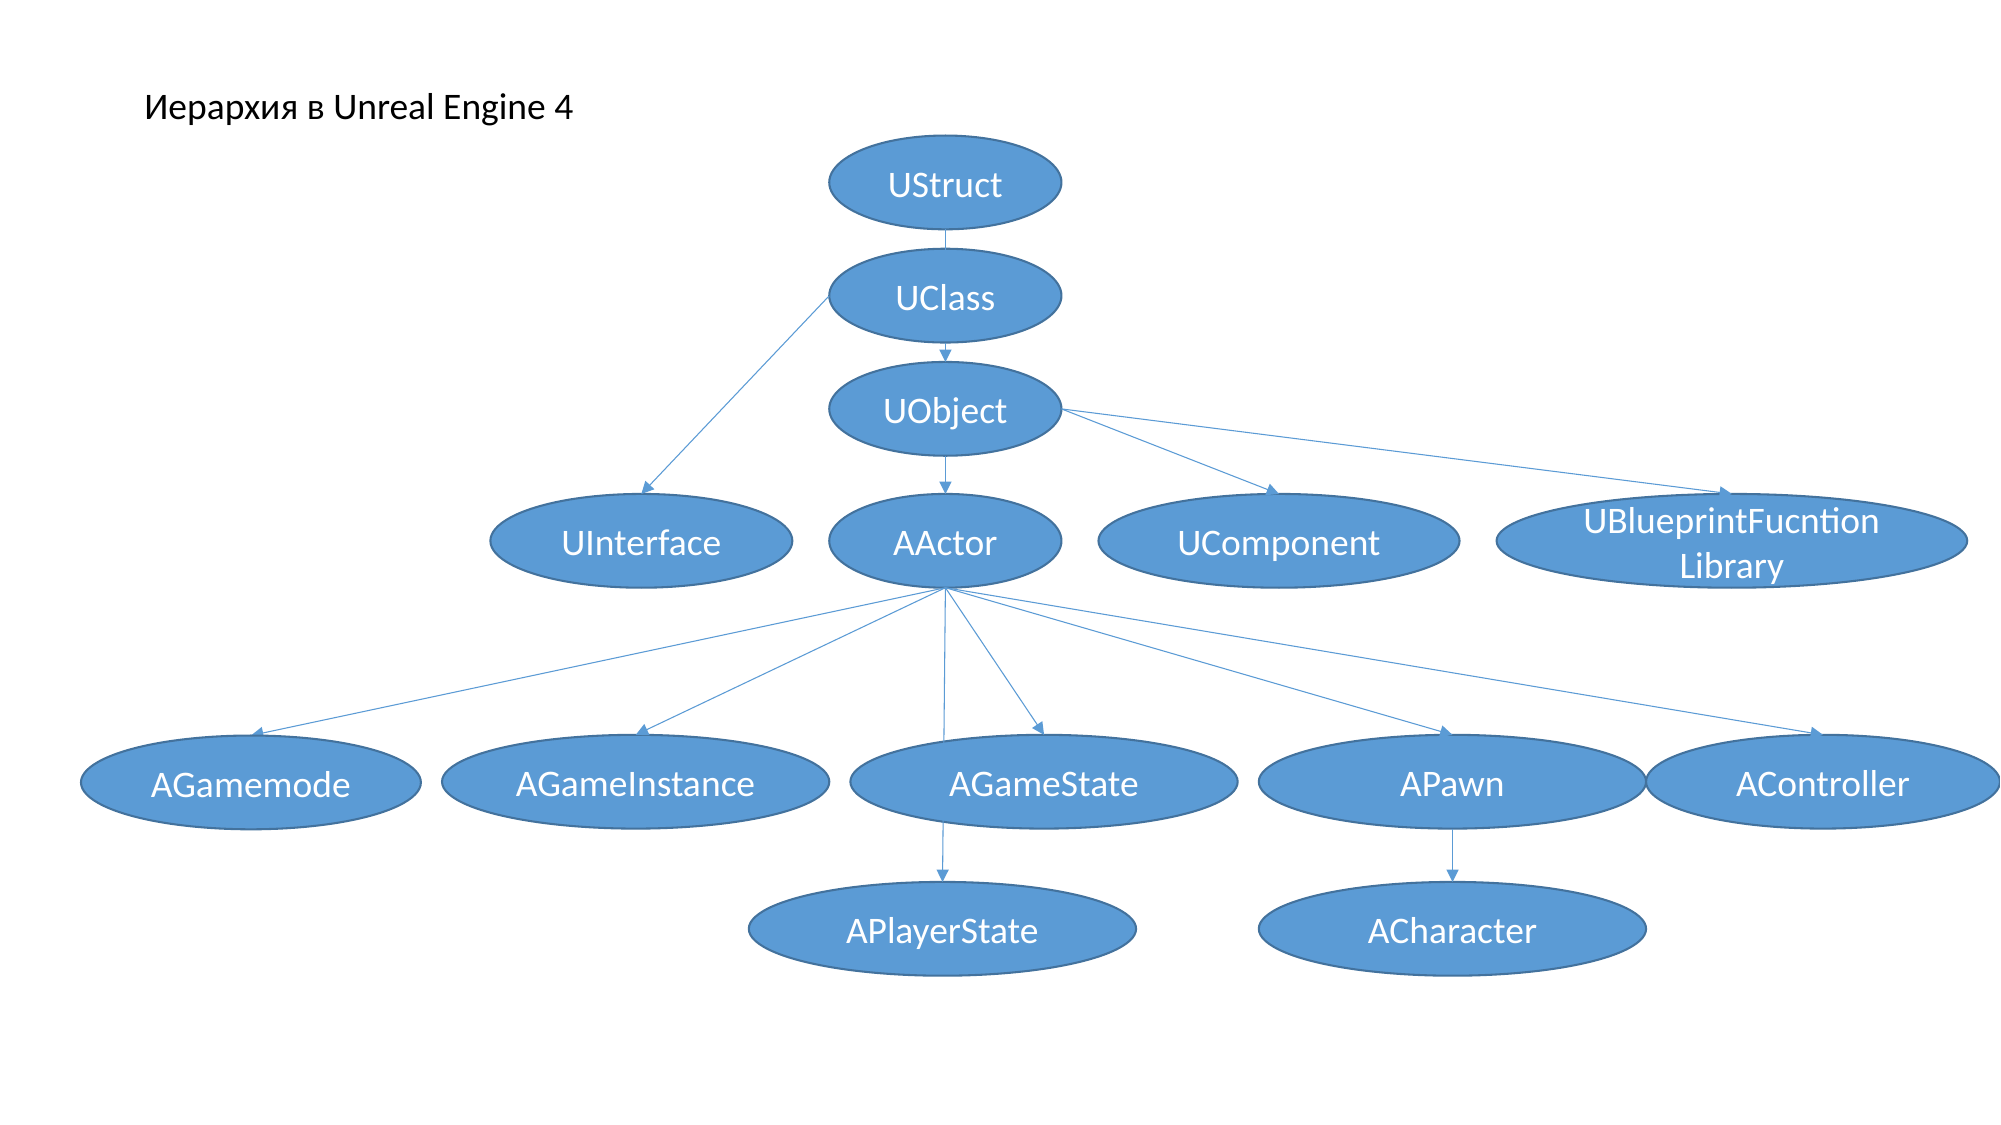

Иерархия в Unreal Engine 4
UStruct
UClass
UObject
UInterface
AActor
UComponent
UBlueprintFucntionLibrary
AGameInstance
AGameState
APawn
AController
AGamemode
APlayerState
ACharacter